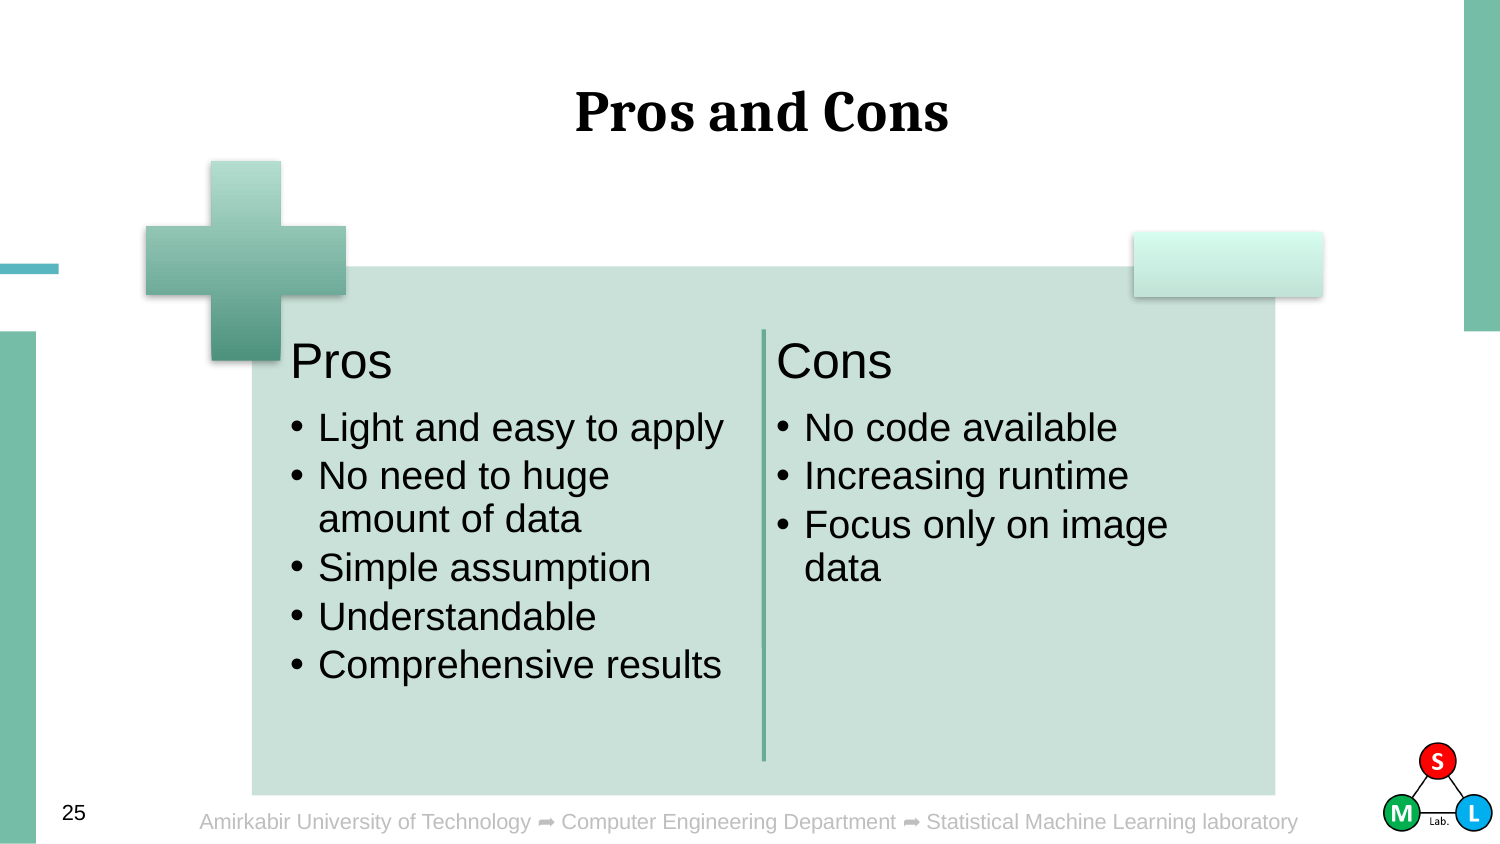

# Pros and Cons
Pros
Light and easy to apply
No need to huge amount of data
Simple assumption
Understandable
Comprehensive results

Cons
No code available
Increasing runtime
Focus only on image data